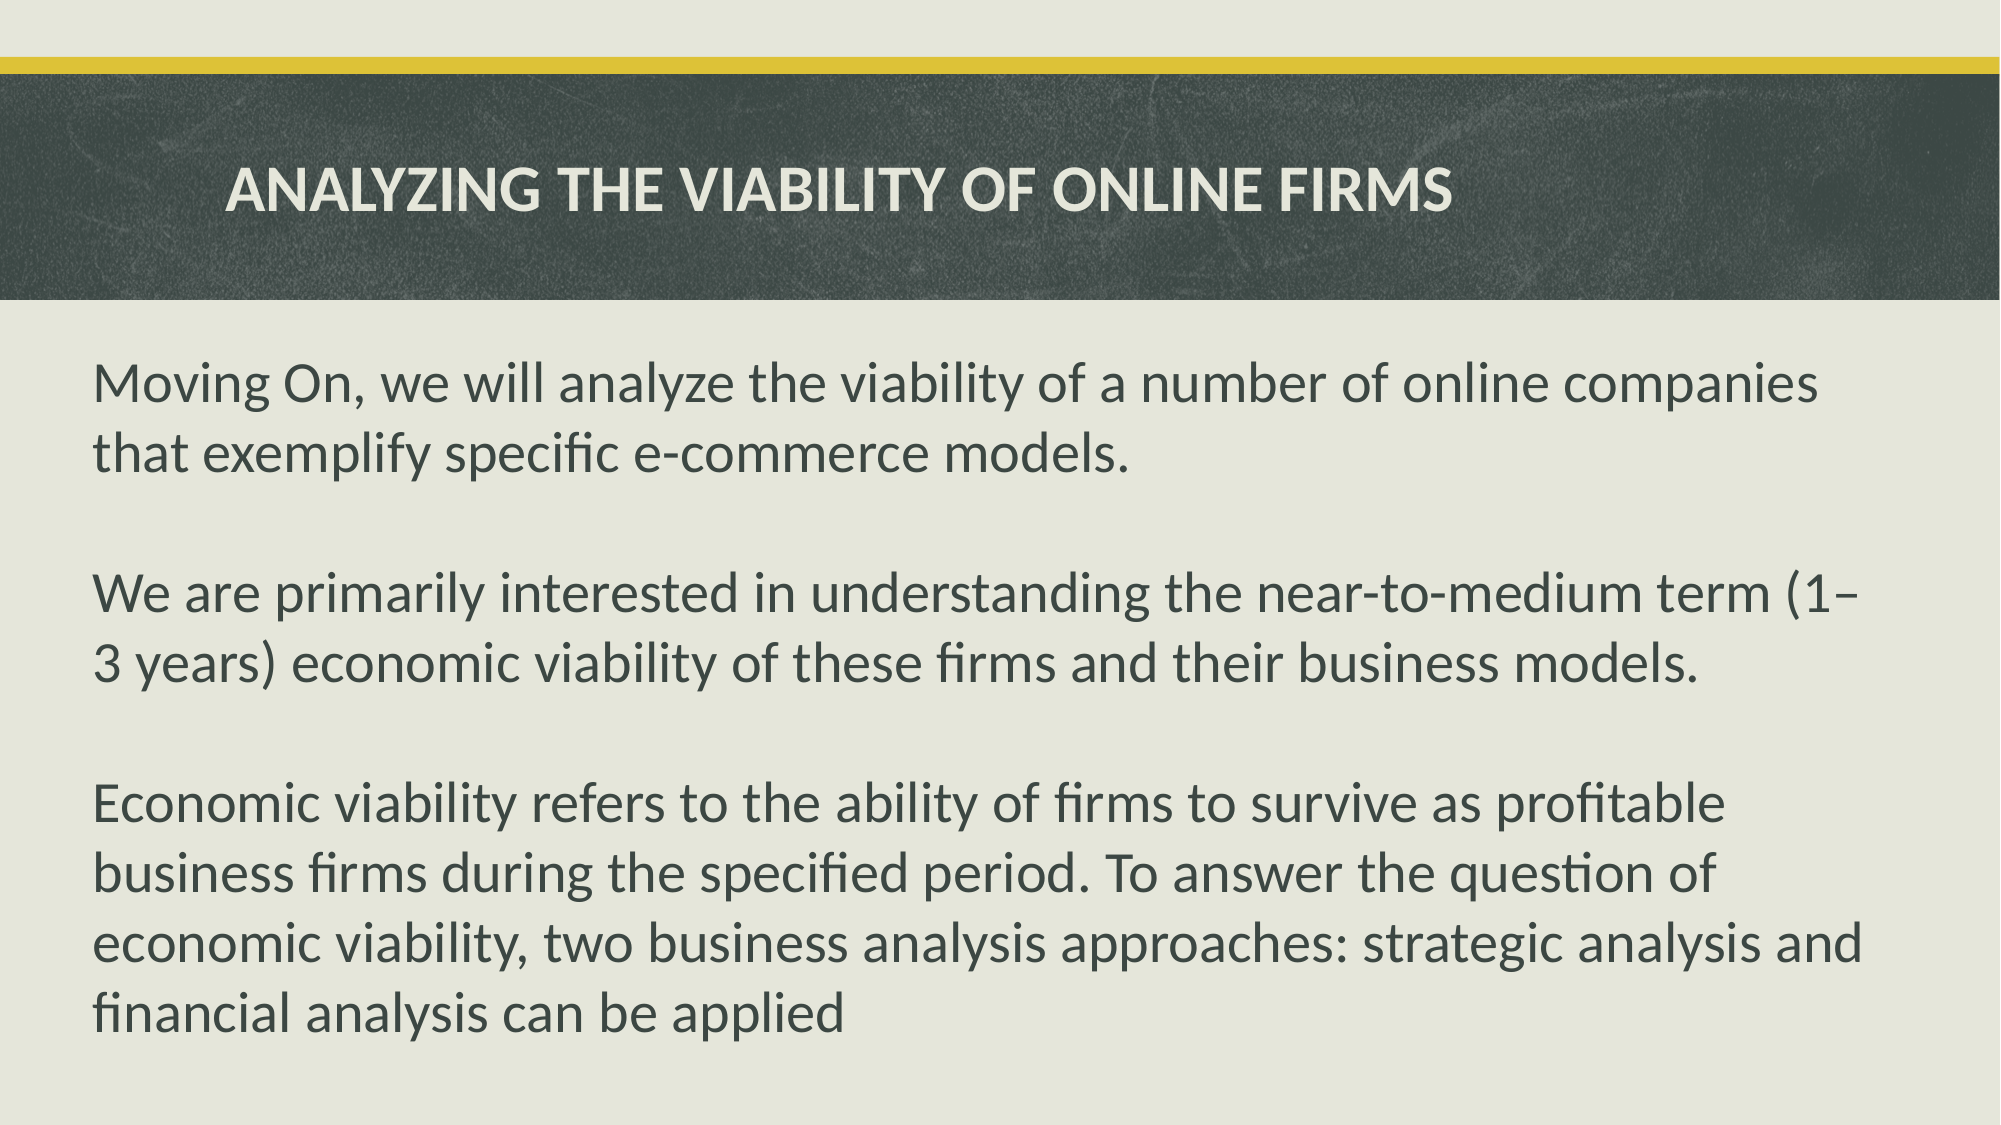

# ANALYZING THE VIABILITY OF ONLINE FIRMS
Moving On, we will analyze the viability of a number of online companies that exemplify specific e-commerce models.

We are primarily interested in understanding the near-to-medium term (1–3 years) economic viability of these firms and their business models.

Economic viability refers to the ability of firms to survive as profitable business firms during the specified period. To answer the question of economic viability, two business analysis approaches: strategic analysis and financial analysis can be applied